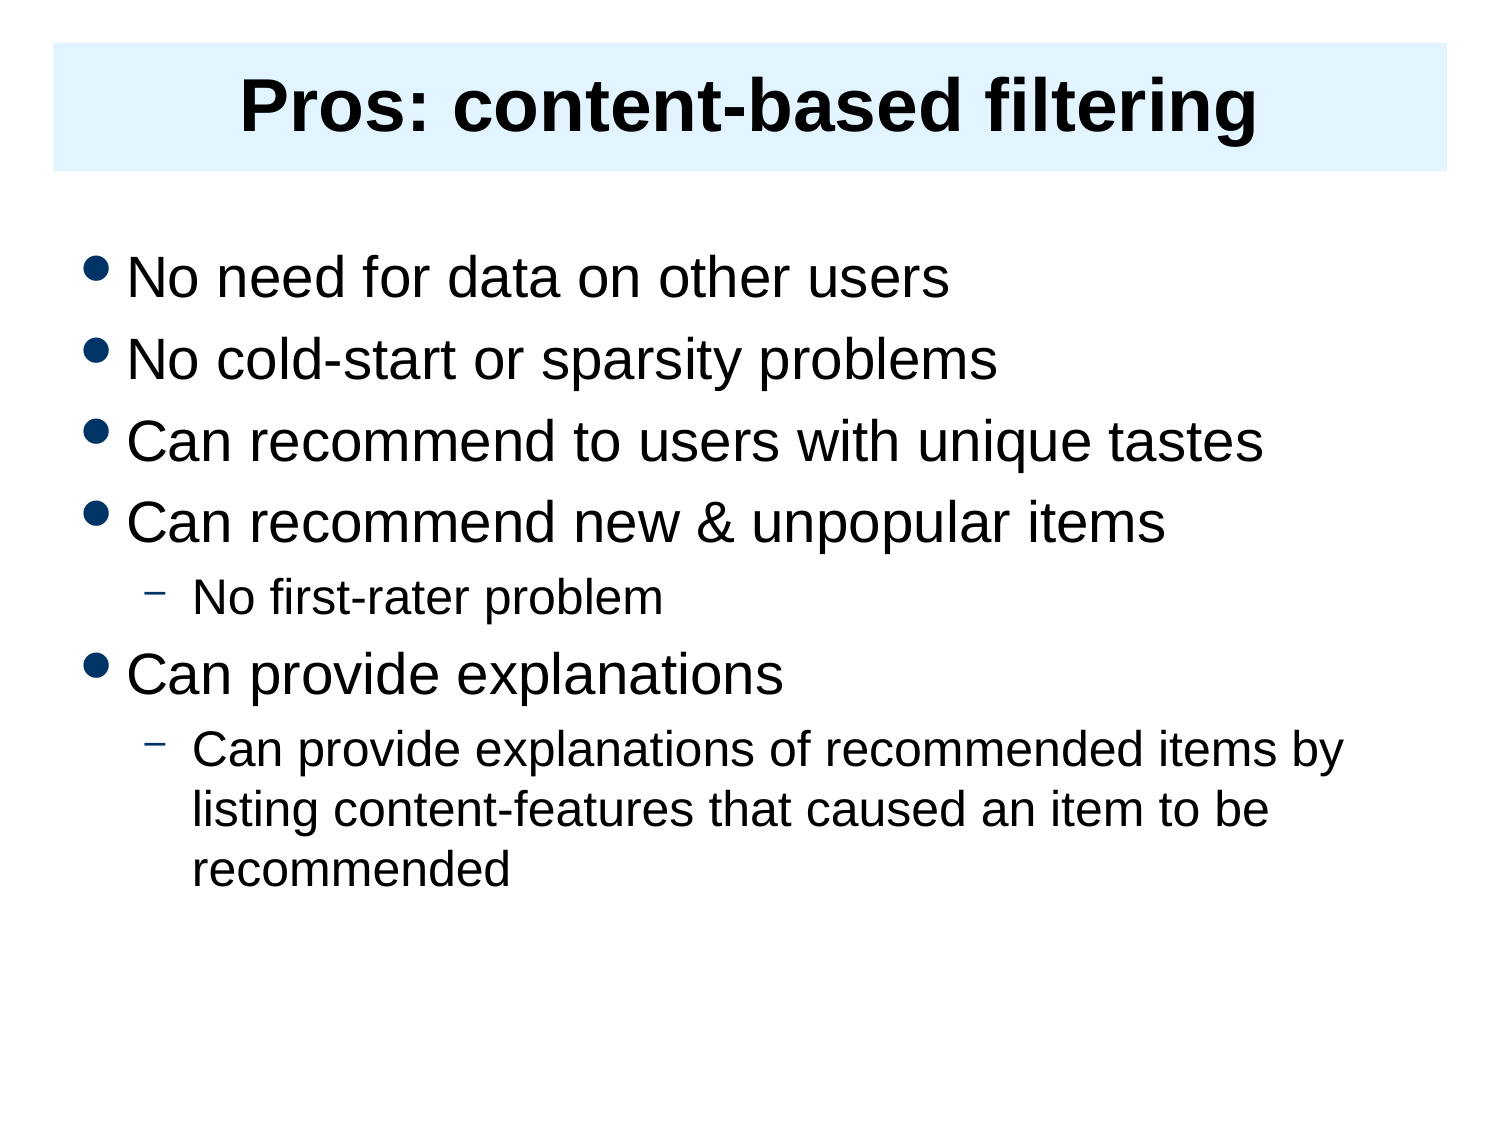

# Pros: content-based filtering
No need for data on other users
No cold-start or sparsity problems
Can recommend to users with unique tastes
Can recommend new & unpopular items
No first-rater problem
Can provide explanations
Can provide explanations of recommended items by listing content-features that caused an item to be recommended